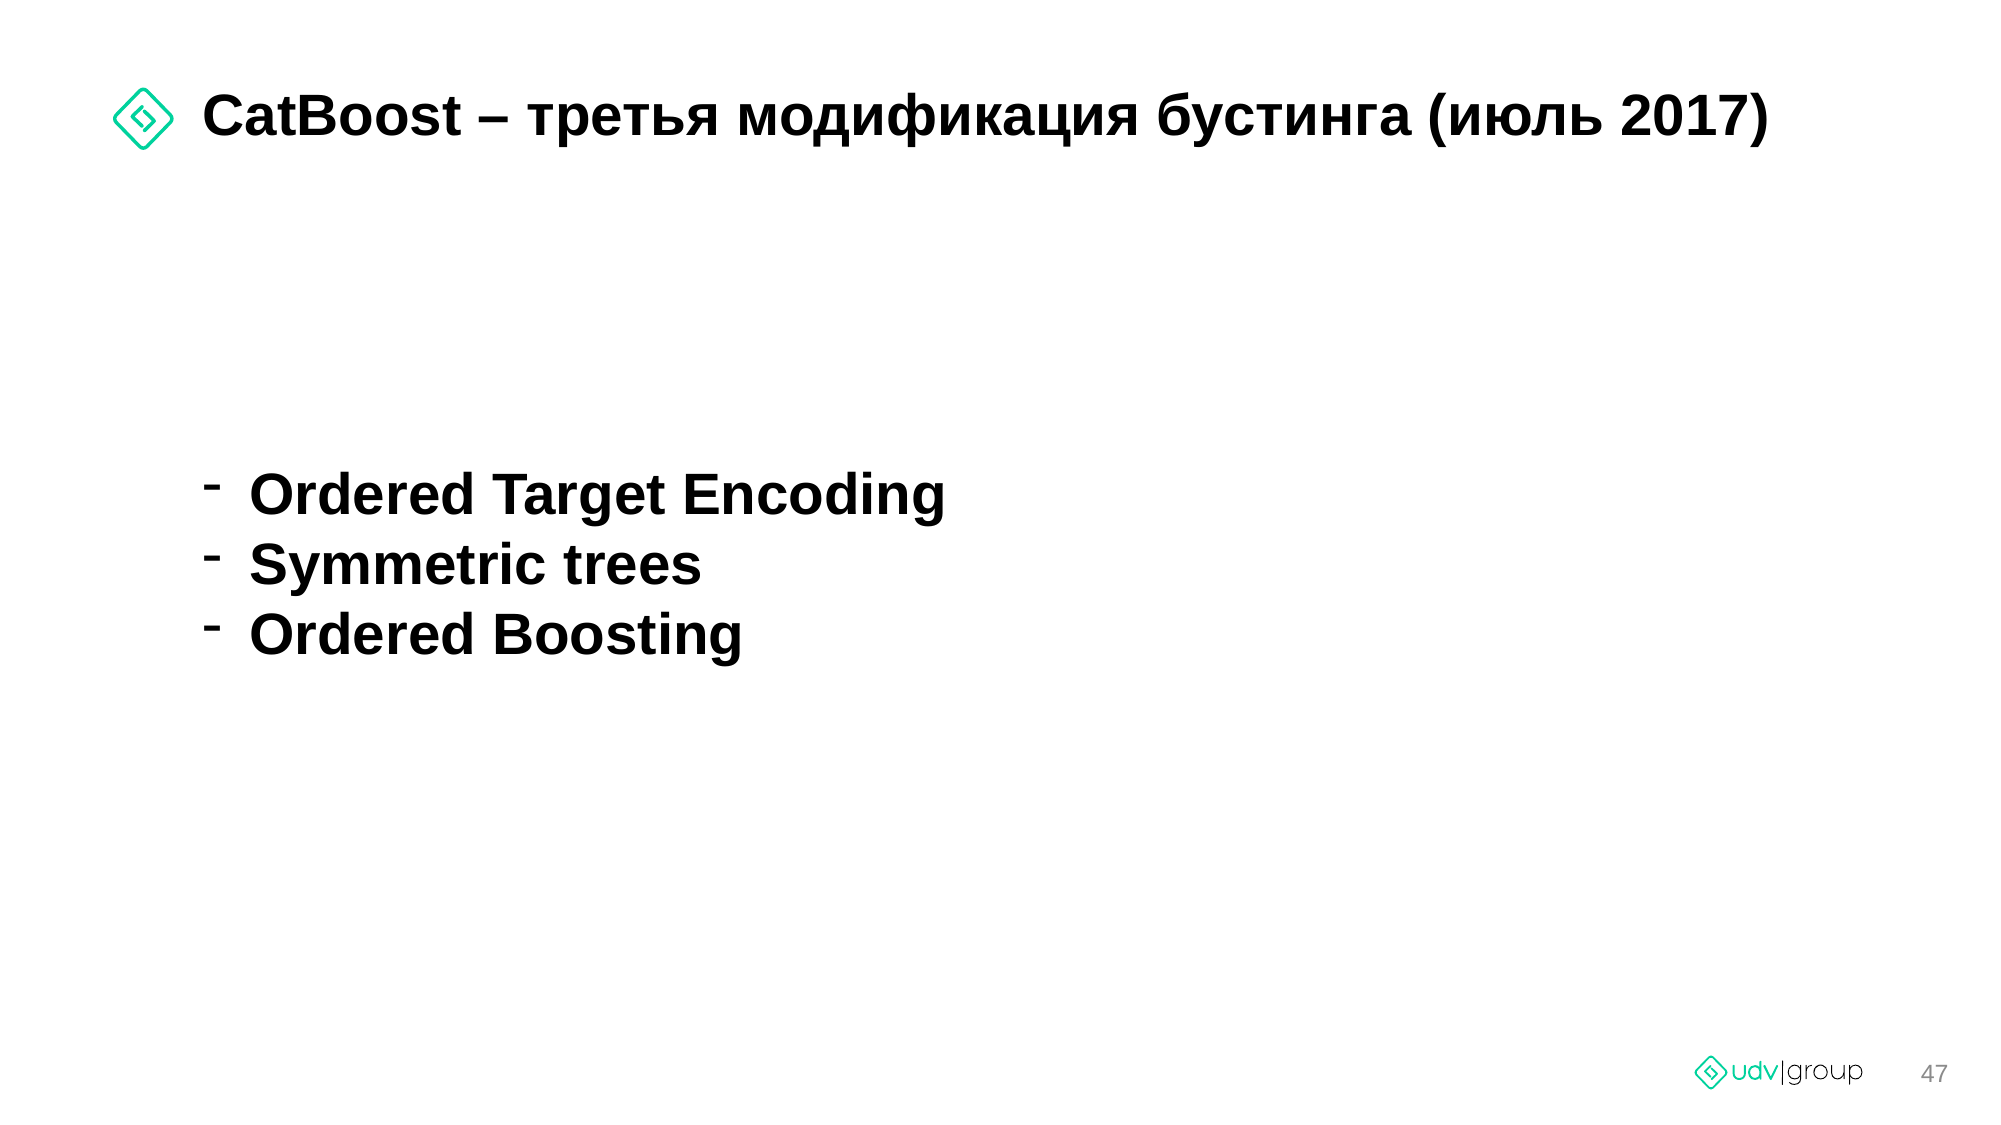

# CatBoost – третья модификация бустинга (июль 2017)
Ordered Target Encoding
Symmetric trees
Ordered Boosting
47